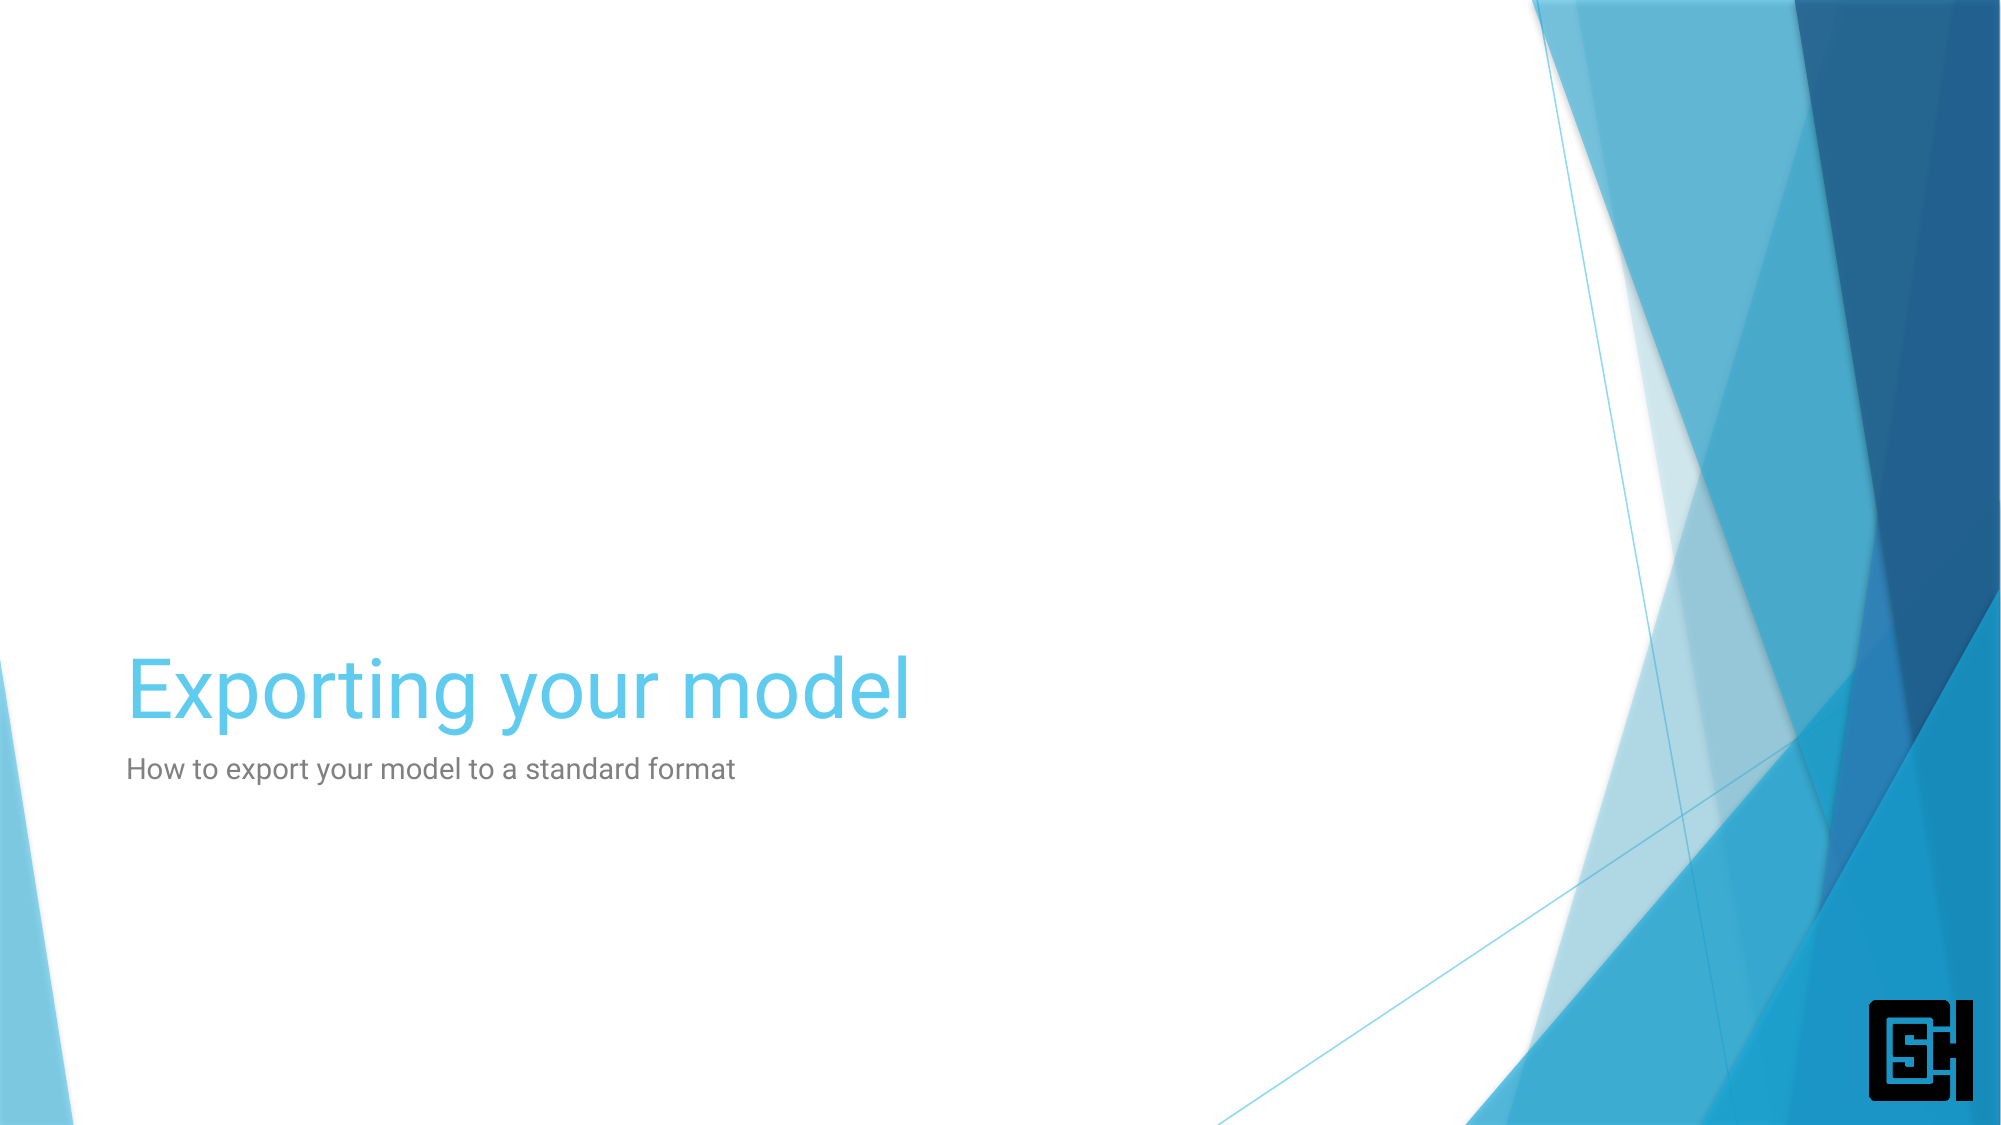

# Exporting your model
How to export your model to a standard format